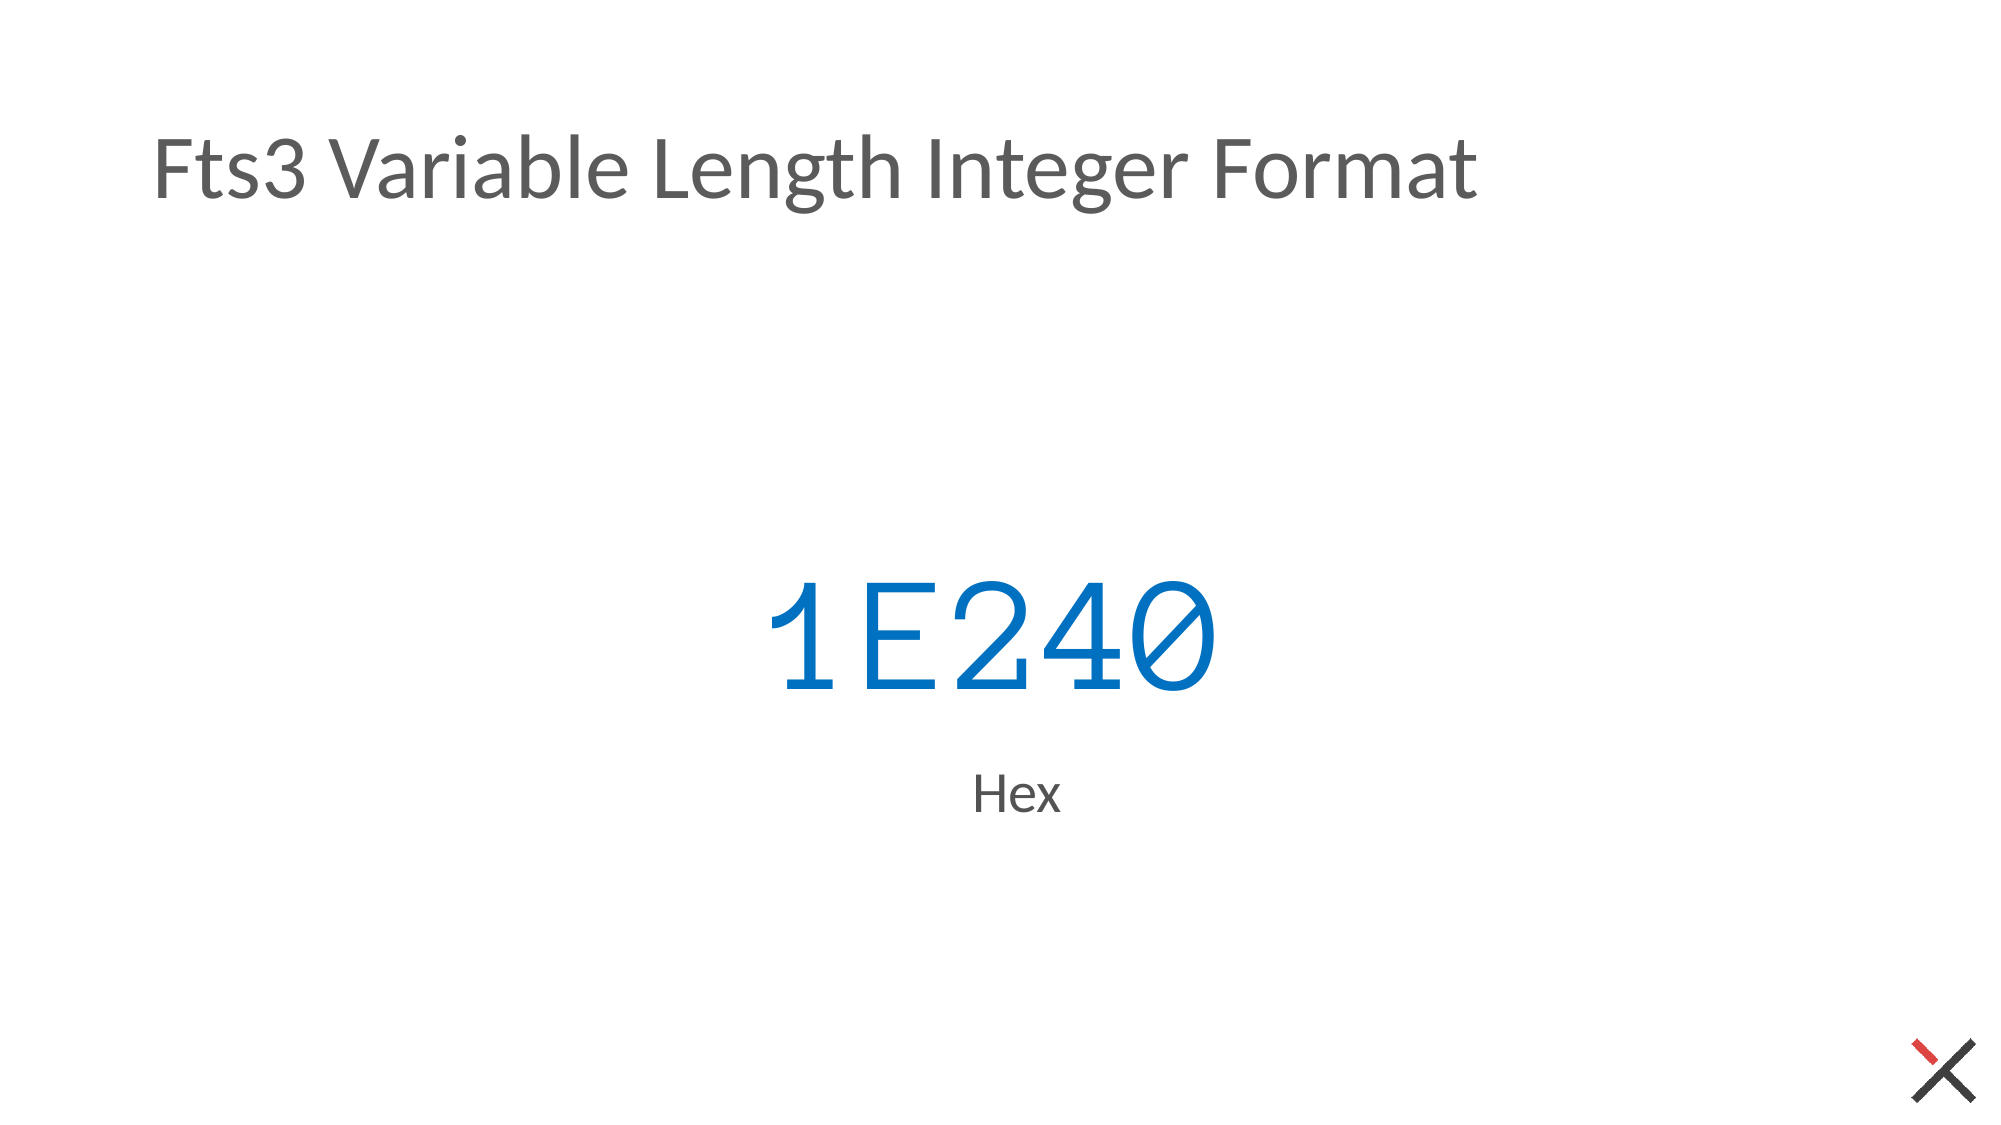

# Fts3 Variable Length Integer Format
1E240
Hex